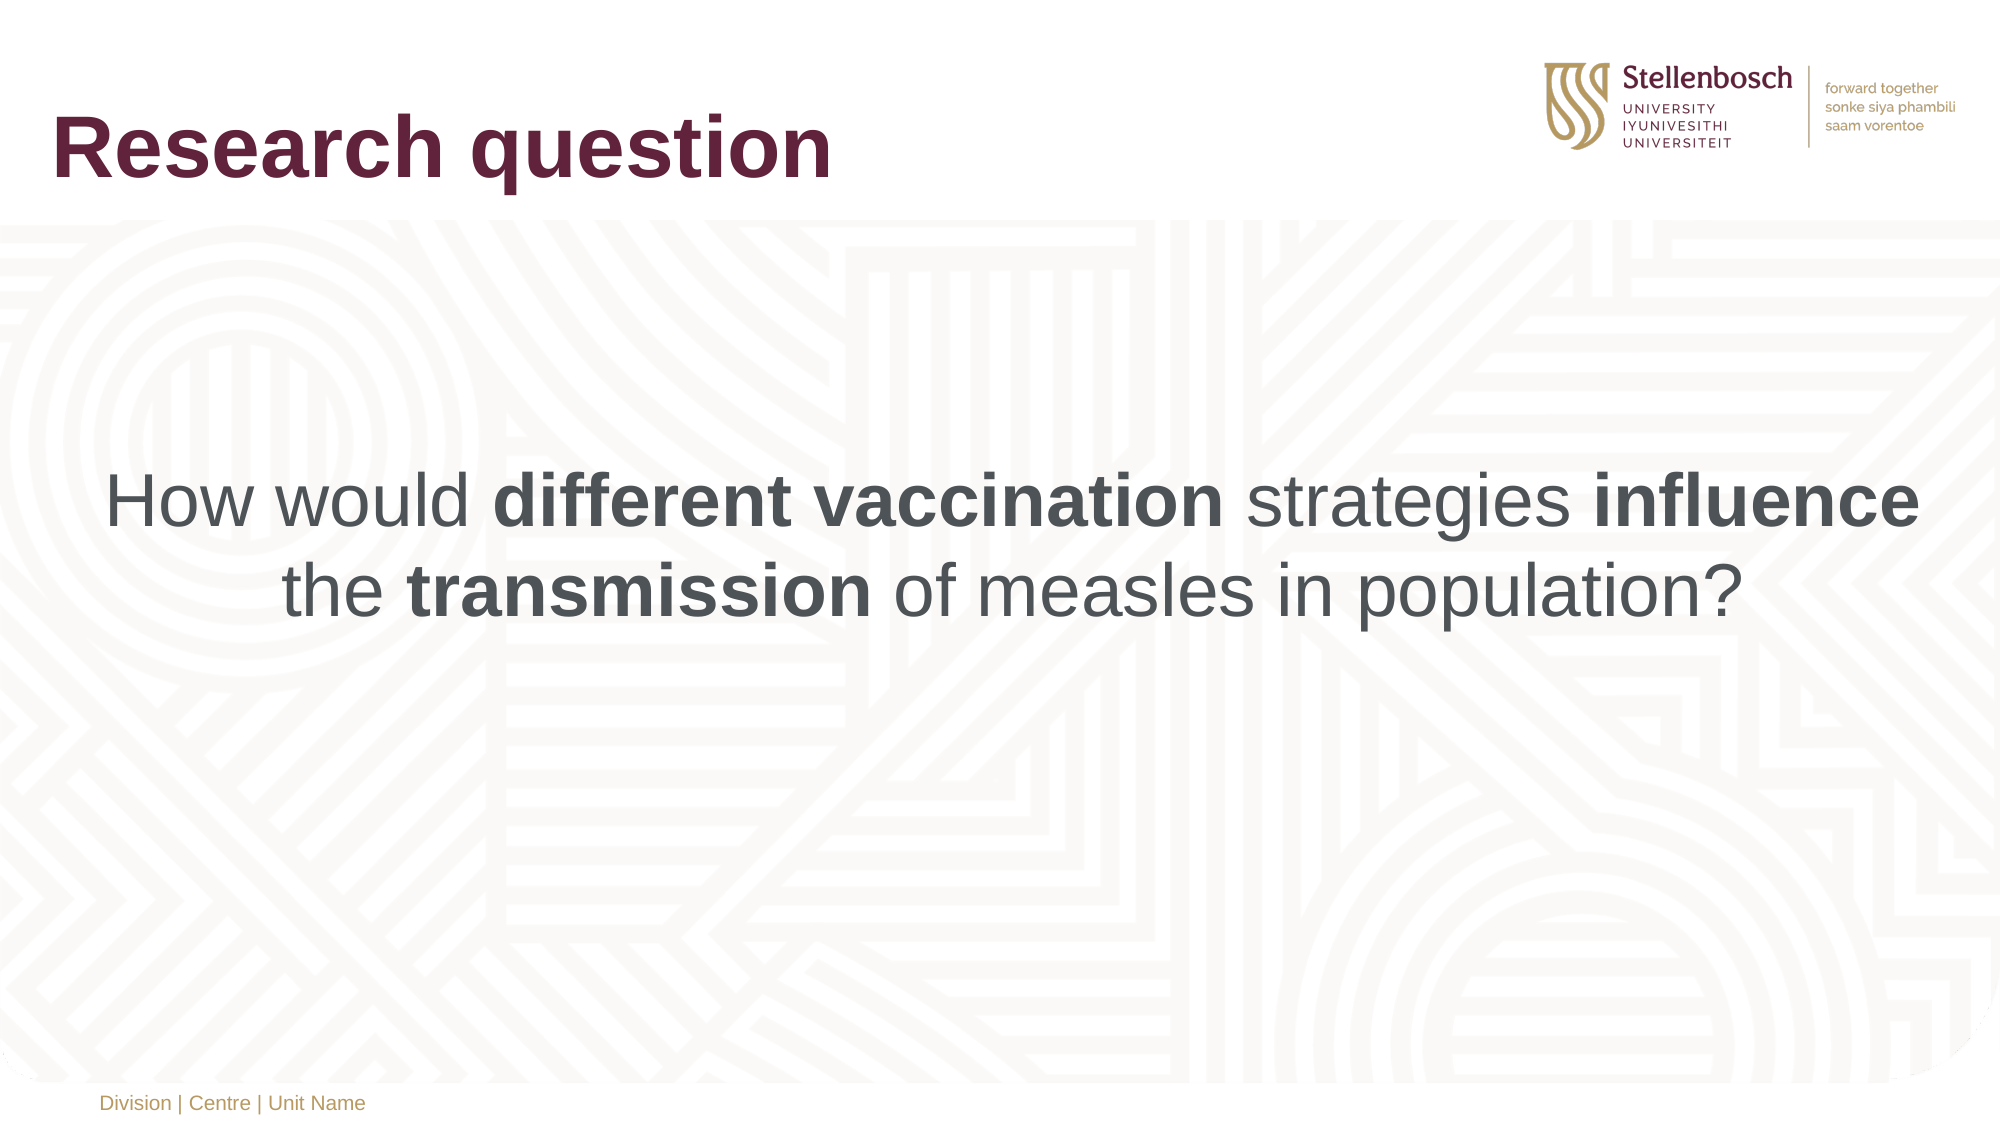

# Research question
How would different vaccination strategies influence the transmission of measles in population?